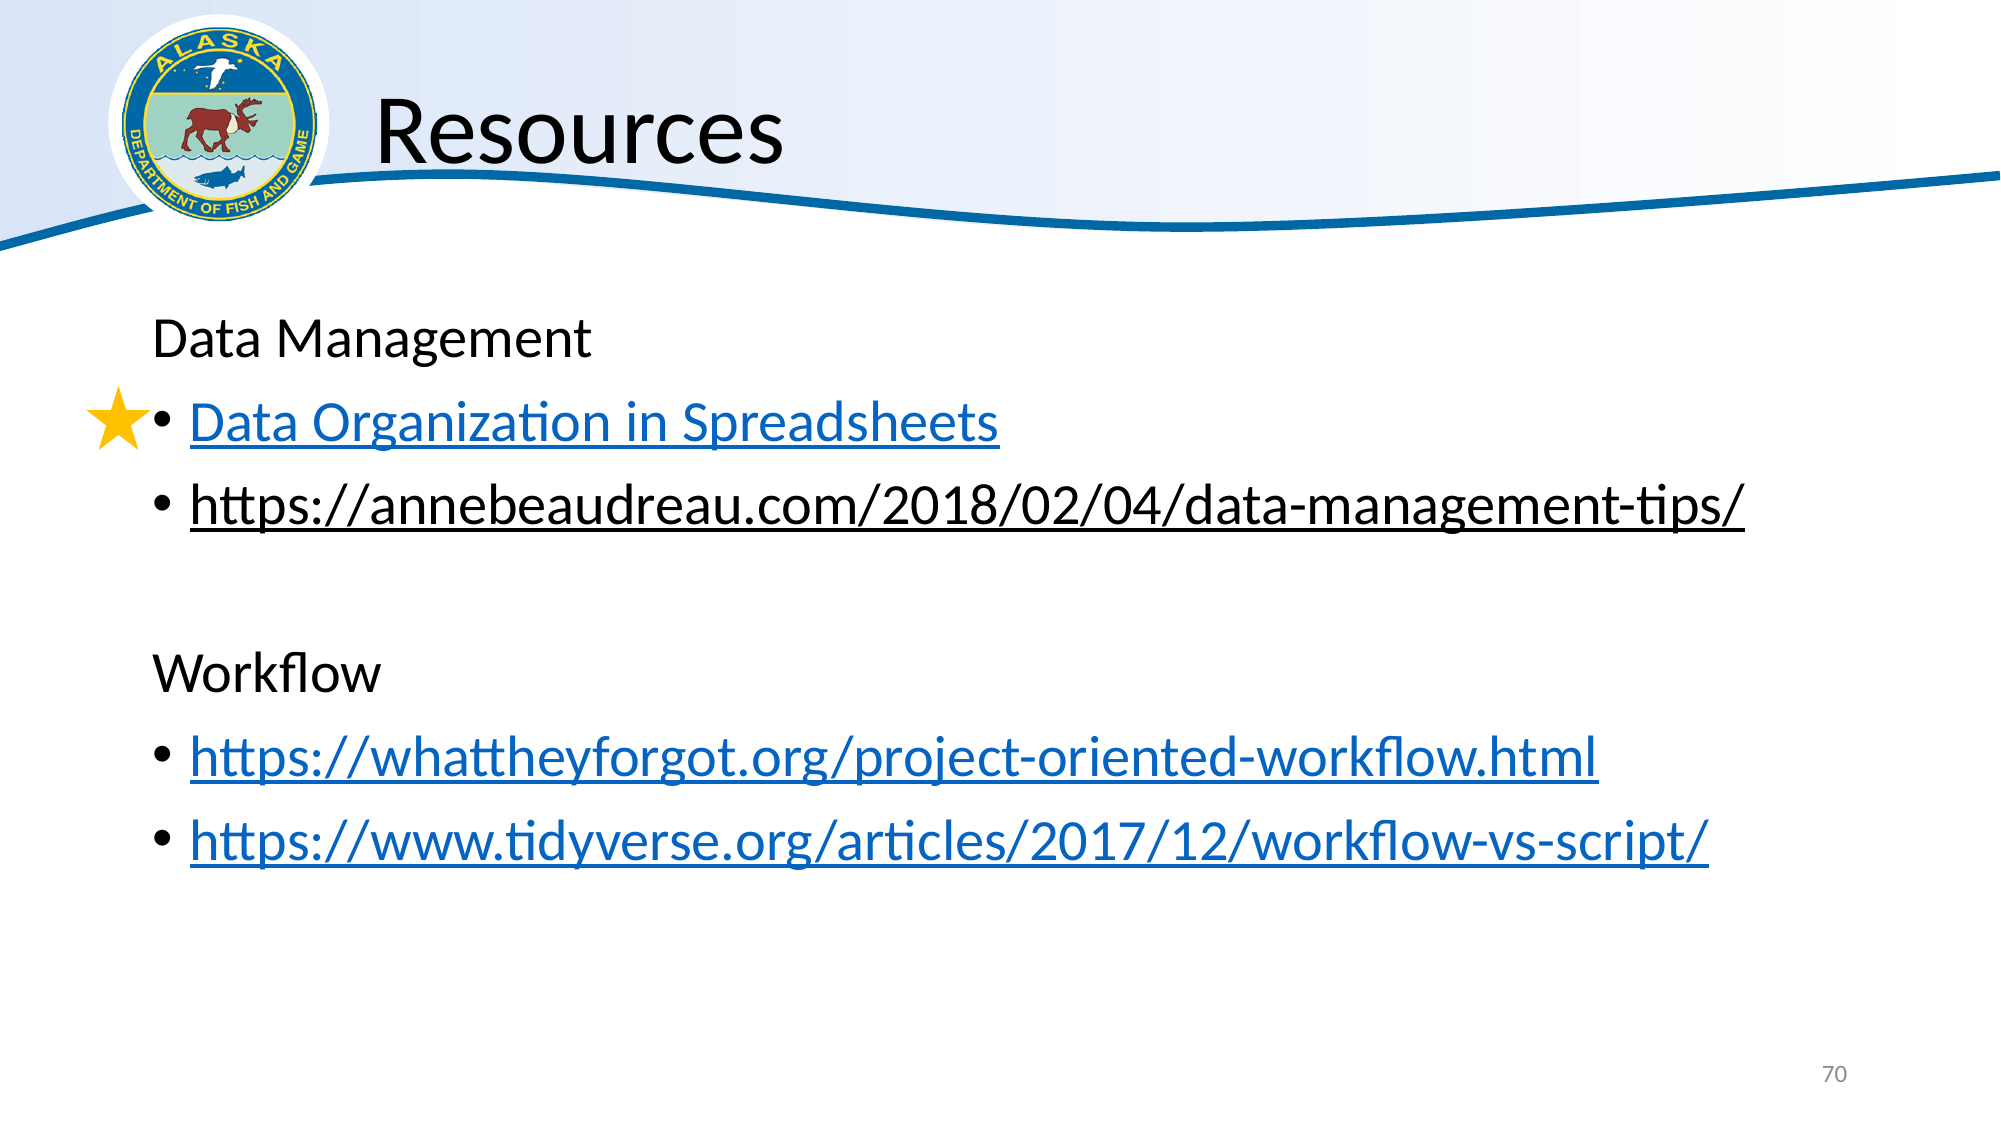

# Resources
Data Management
Data Organization in Spreadsheets
https://annebeaudreau.com/2018/02/04/data-management-tips/

Workflow
https://whattheyforgot.org/project-oriented-workflow.html
https://www.tidyverse.org/articles/2017/12/workflow-vs-script/

70